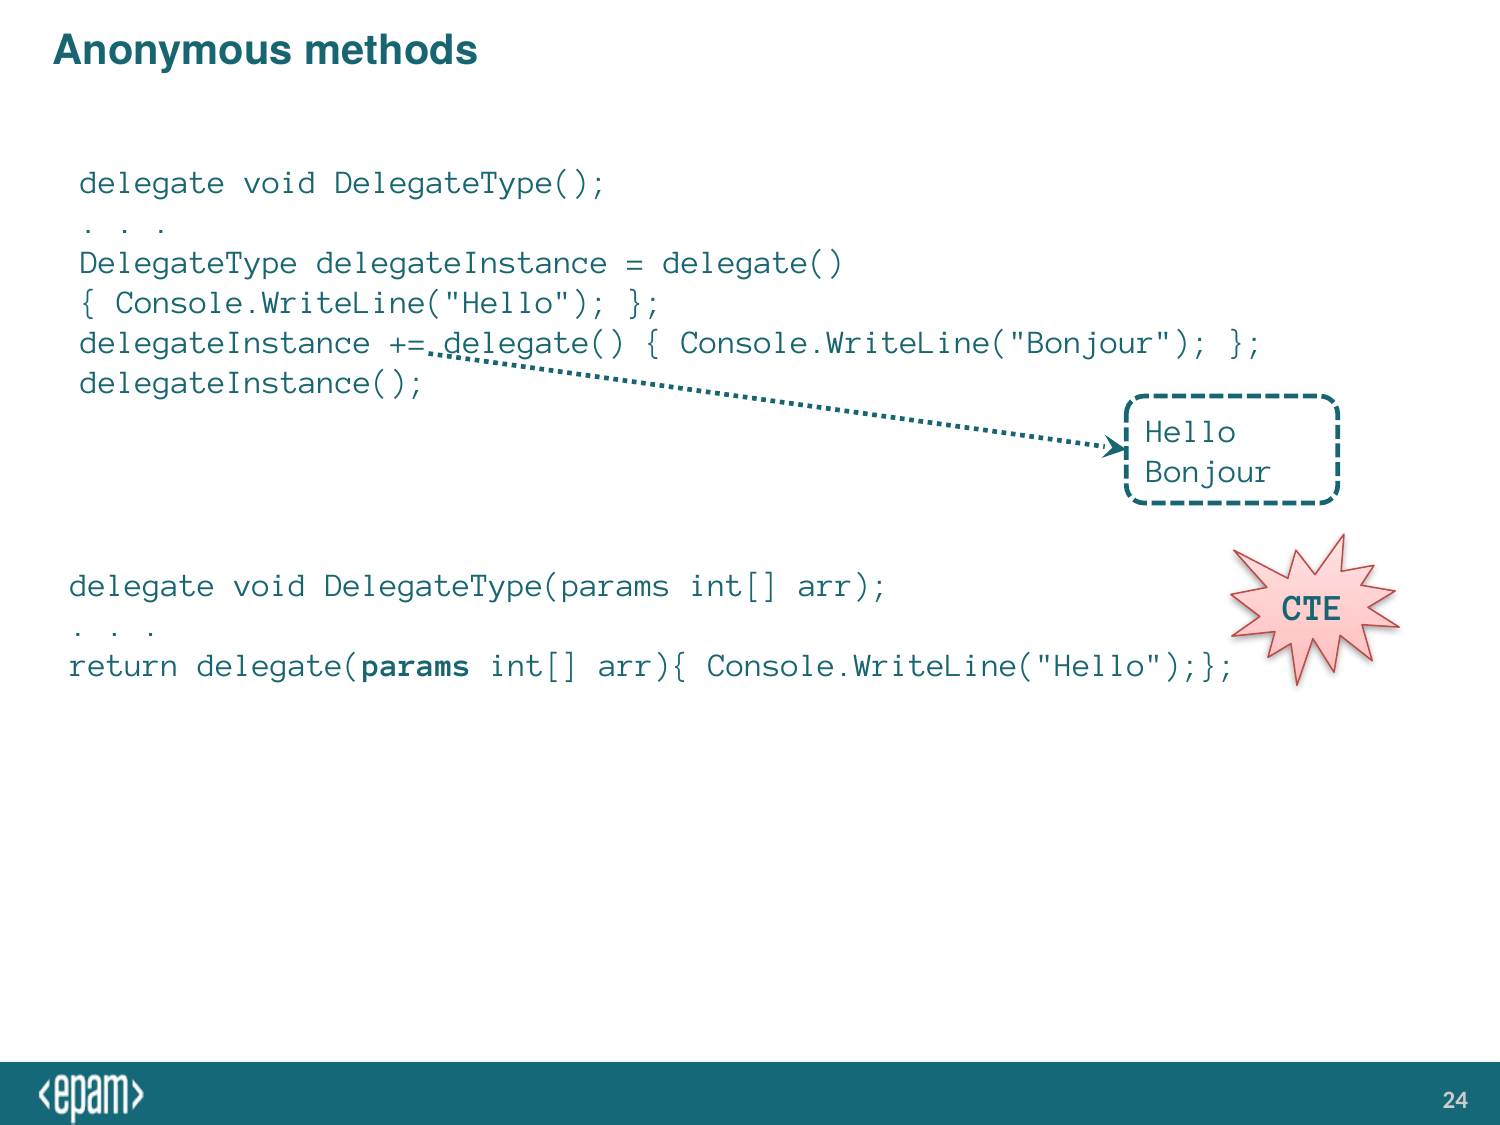

# Anonymous methods
delegate void DelegateType();
. . .
DelegateType delegateInstance = delegate() { Console.WriteLine("Hello"); };
delegateInstance += delegate() { Console.WriteLine("Bonjour"); };
delegateInstance();
delegate void DelegateType(params int[] arr);
. . .
return delegate(params int[] arr){ Console.WriteLine("Hello");};
Hello
Bonjour

CTE